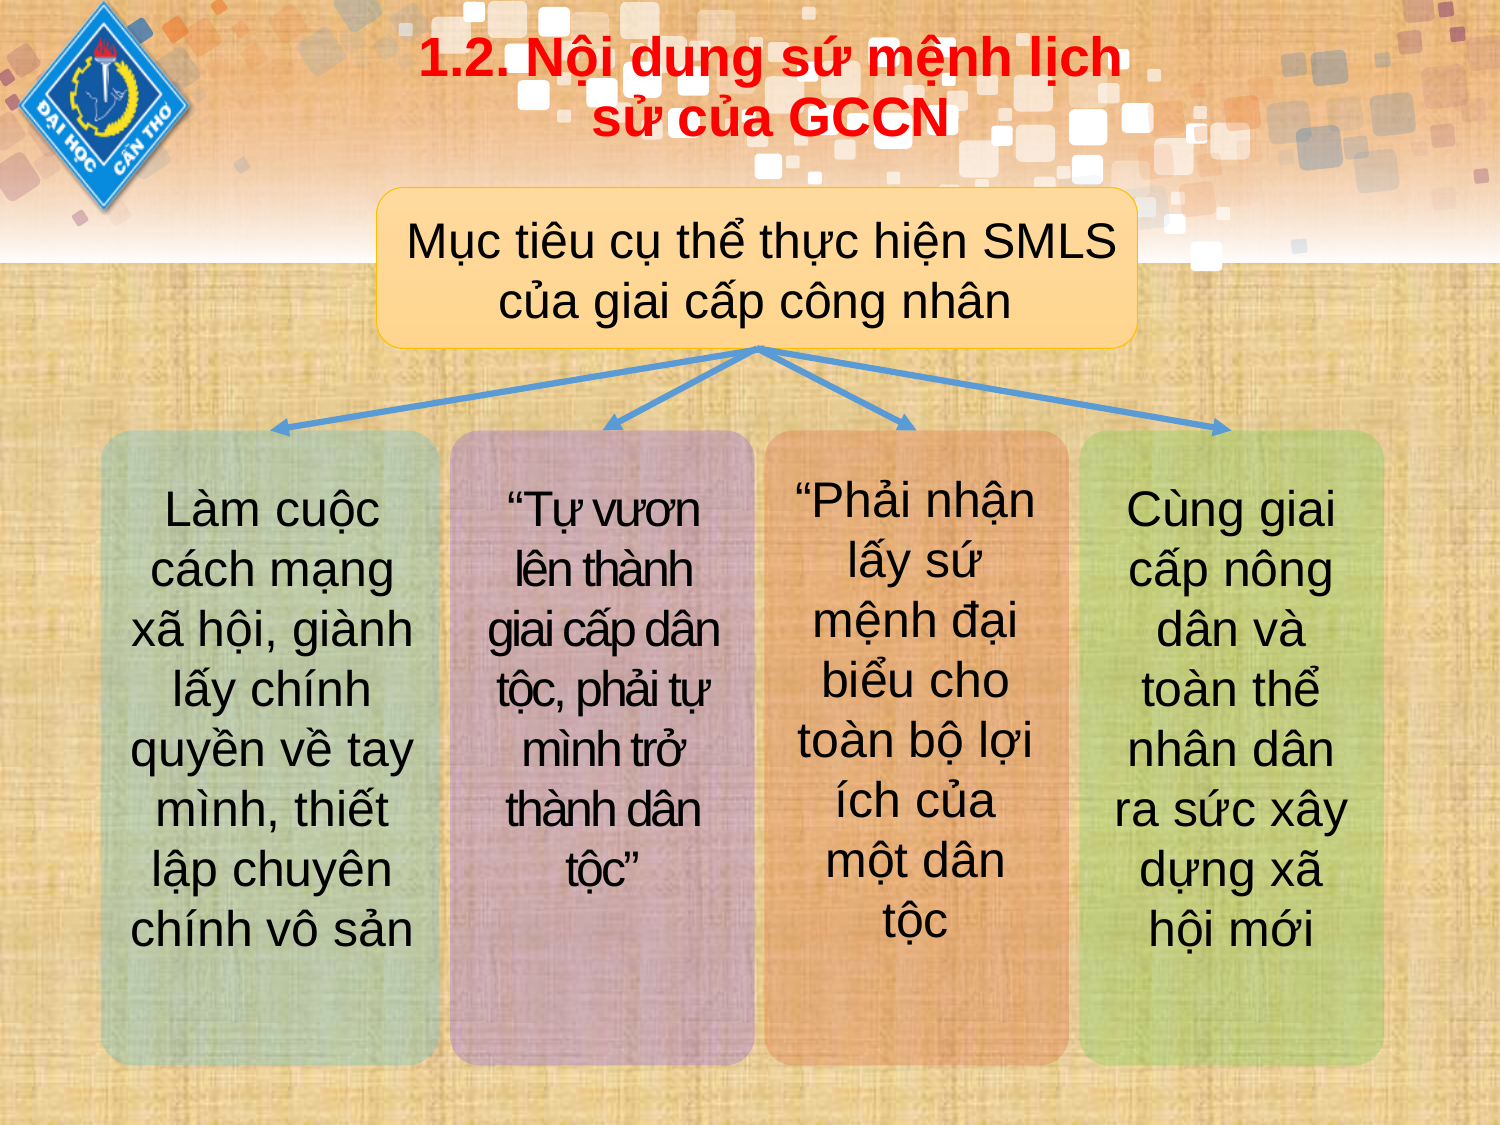

# 1.2. Nội dung sứ mệnh lịch sử của GCCN

Mục tiêu cụ thể thực hiện SMLS của giai cấp công nhân

“Tự vươn lên thành giai cấp dân tộc, phải tự mình trở thành dân tộc”

Làm cuộc cách mạng xã hội, giành lấy chính quyền về tay mình, thiết lập chuyên chính vô sản

“Phải nhận lấy sứ mệnh đại biểu cho toàn bộ lợi ích của một dân tộc

Cùng giai cấp nông dân và toàn thể nhân dân ra sức xây dựng xã hội mới